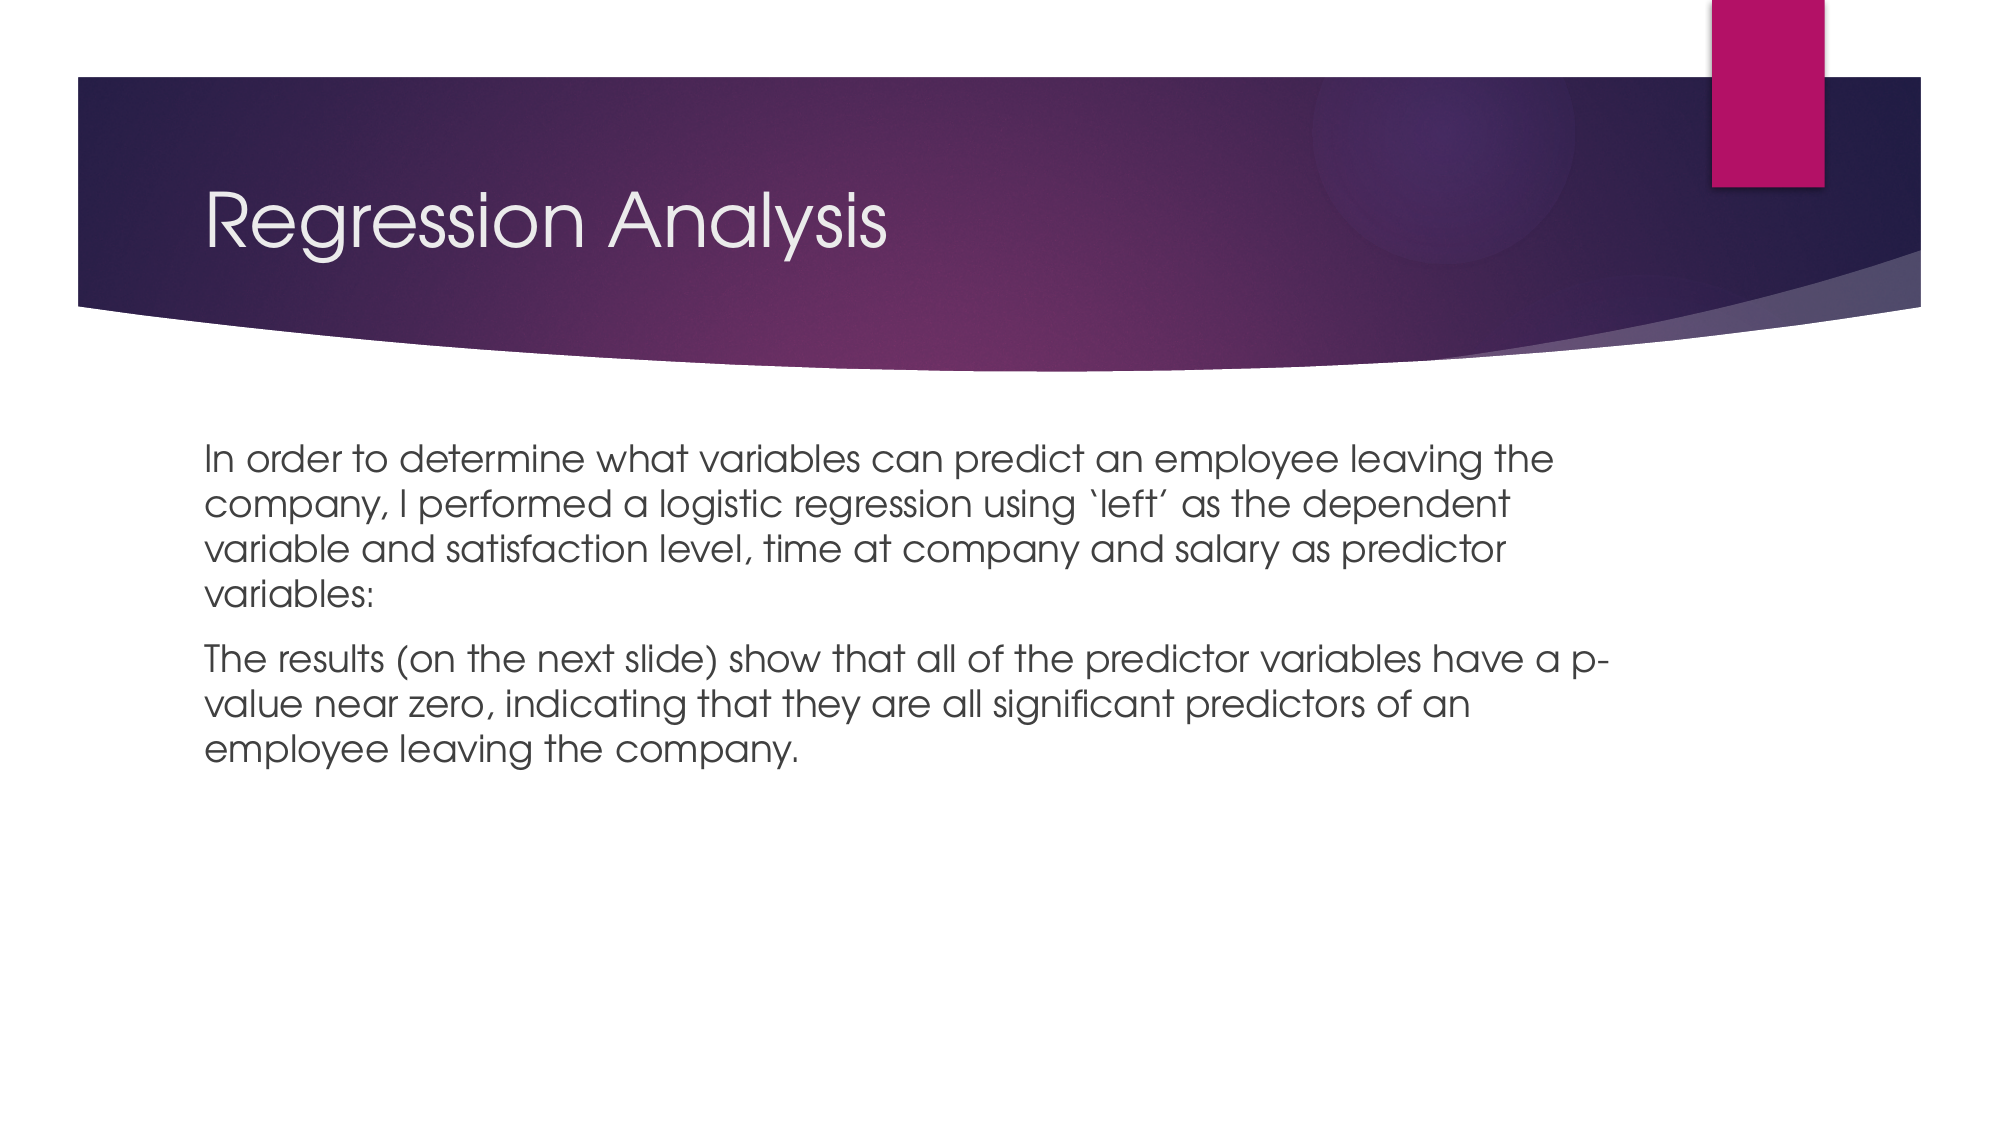

# Regression Analysis
In order to determine what variables can predict an employee leaving the company, I performed a logistic regression using ‘left’ as the dependent variable and satisfaction level, time at company and salary as predictor variables:
The results (on the next slide) show that all of the predictor variables have a p-value near zero, indicating that they are all significant predictors of an employee leaving the company.